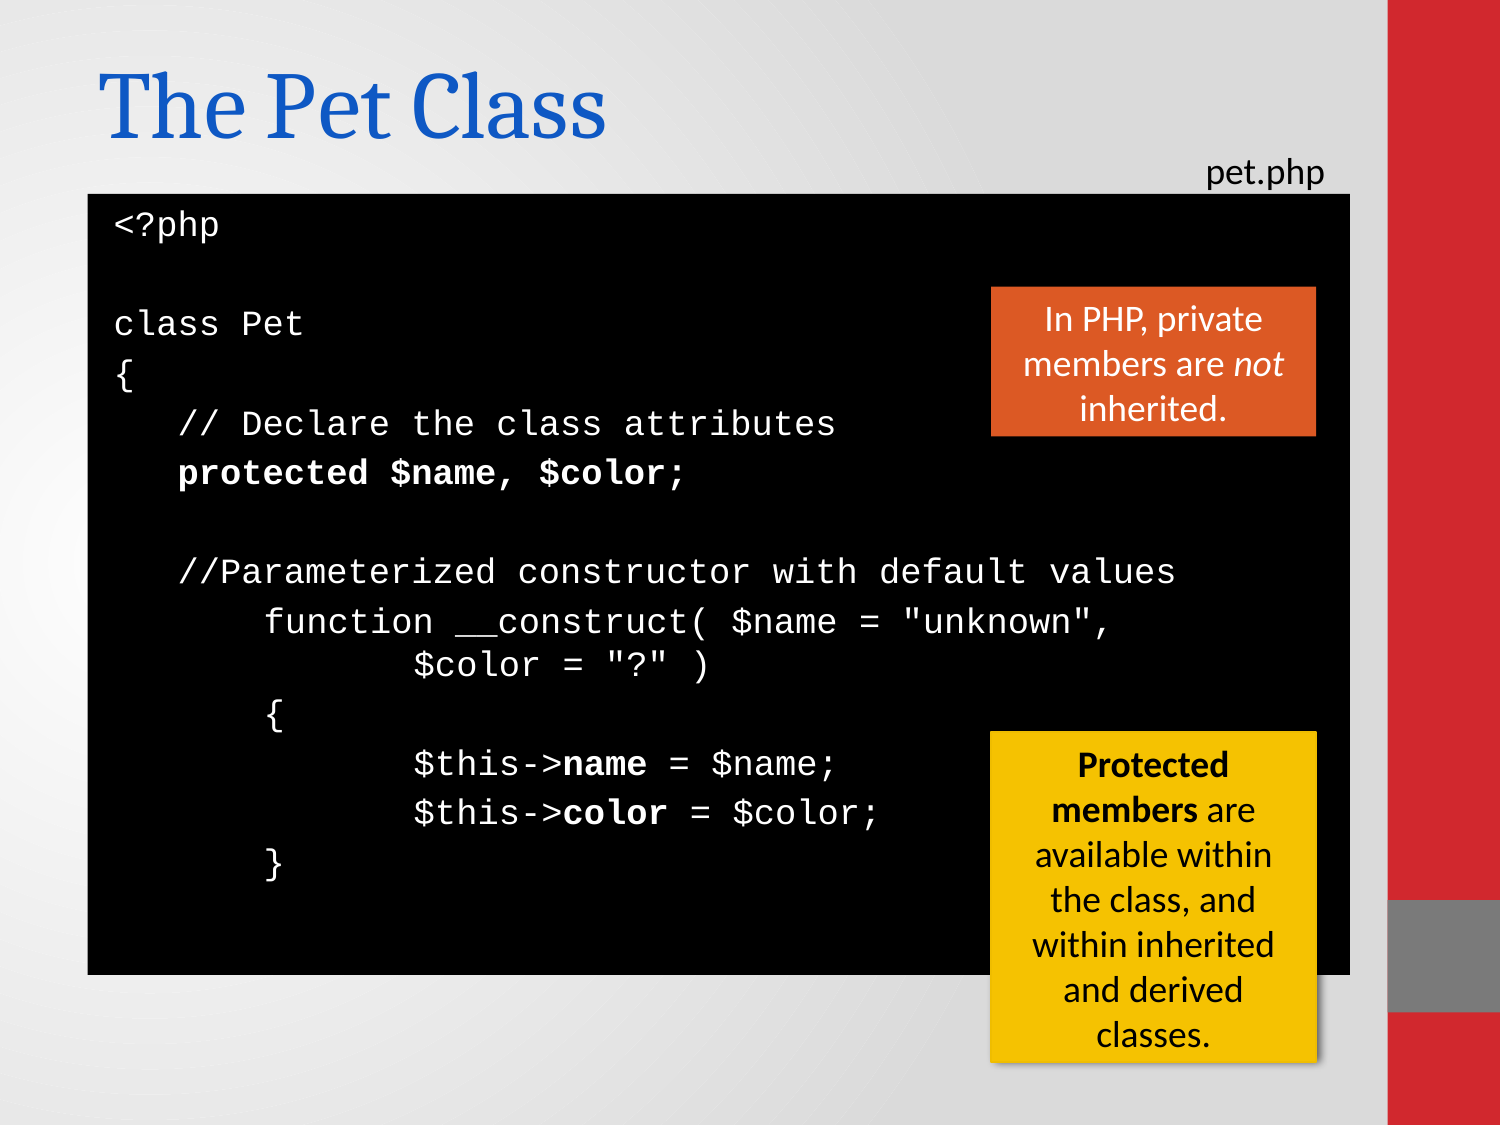

# The Pet Class
pet.php
<?php

class Pet
{
   // Declare the class attributes
   protected $name, $color;

   //Parameterized constructor with default values
	function __construct( $name = "unknown",
		$color = "?" )
	{
		$this->name = $name;
		$this->color = $color;
	}
In PHP, private members are not inherited.
Protected members are available within the class, and within inherited and derived classes.